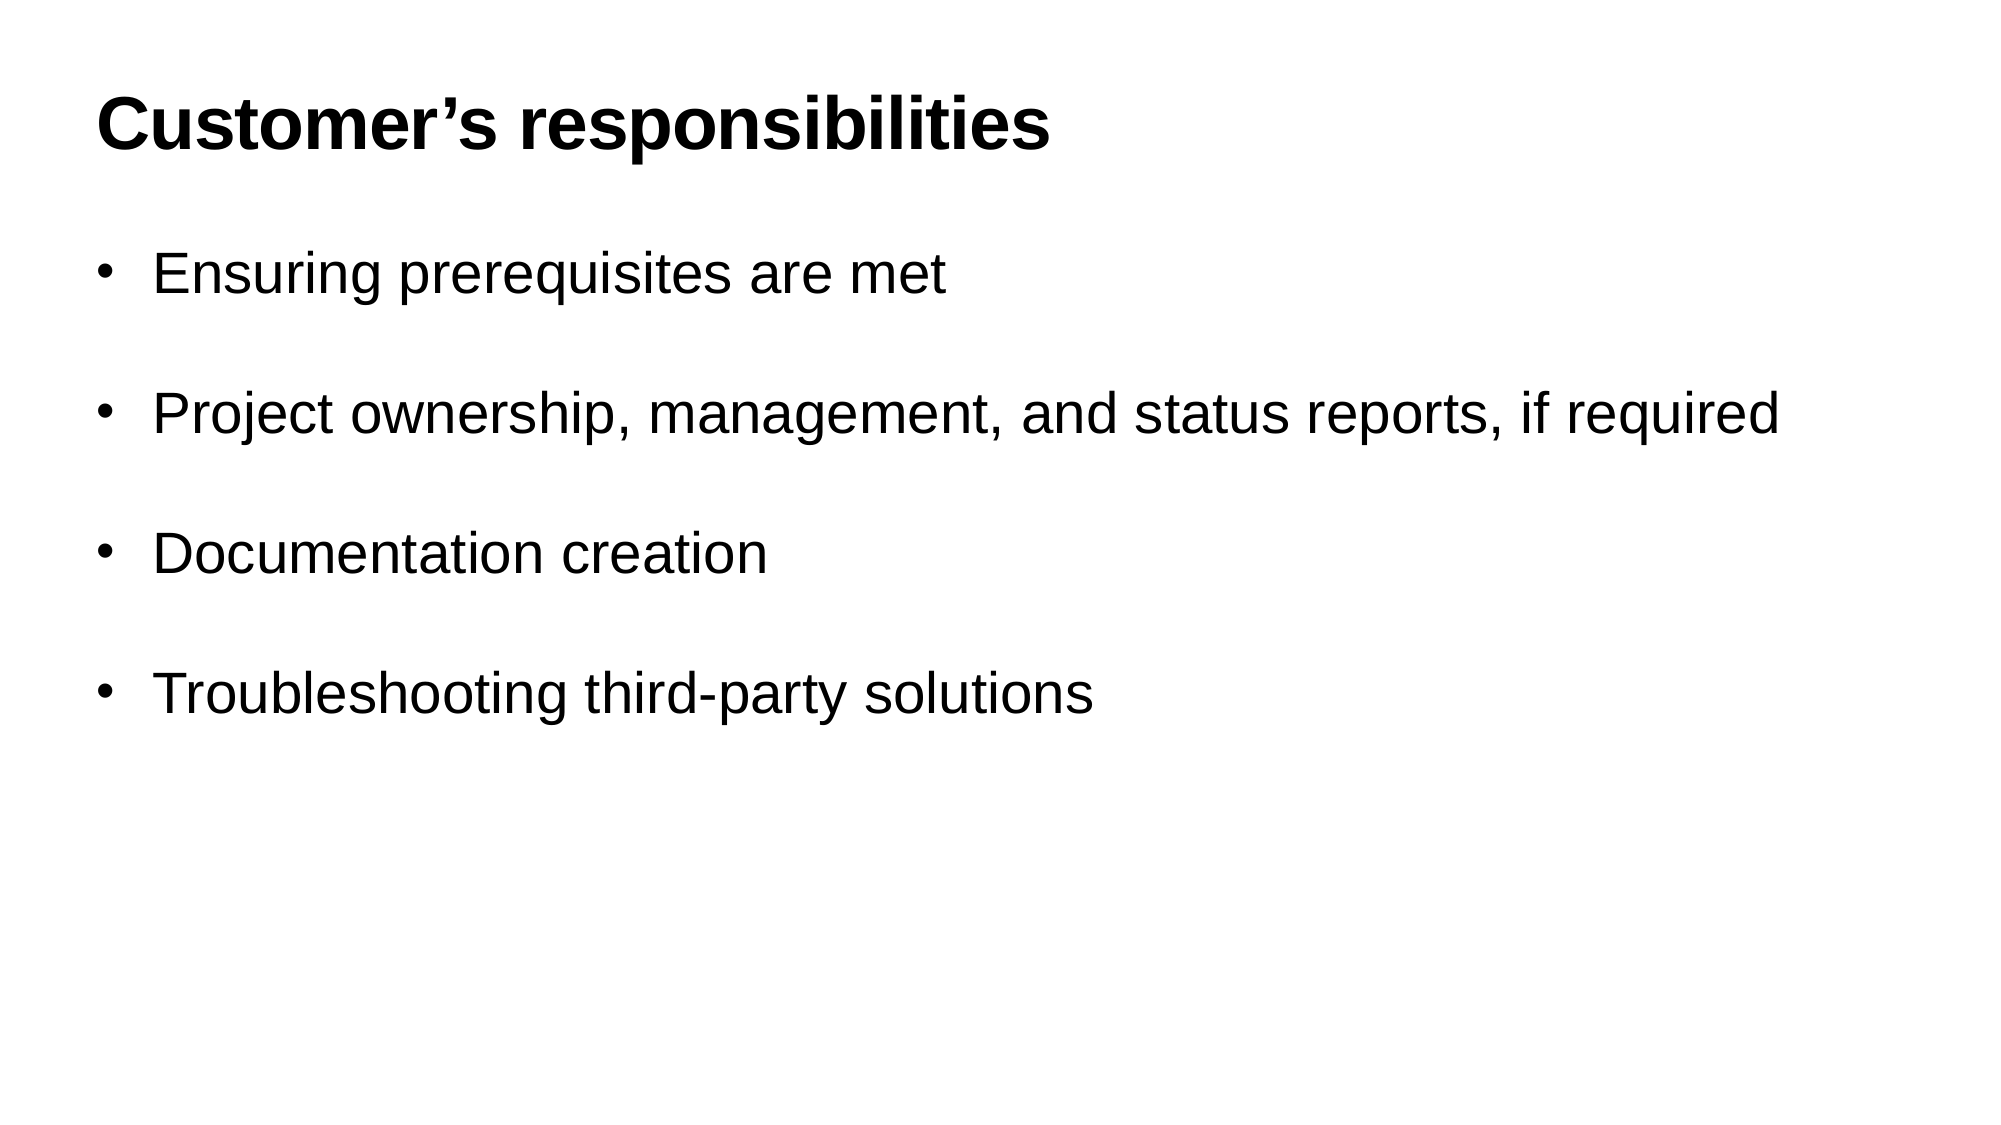

# Customer’s responsibilities
Ensuring prerequisites are met

Project ownership, management, and status reports, if required

Documentation creation

Troubleshooting third-party solutions